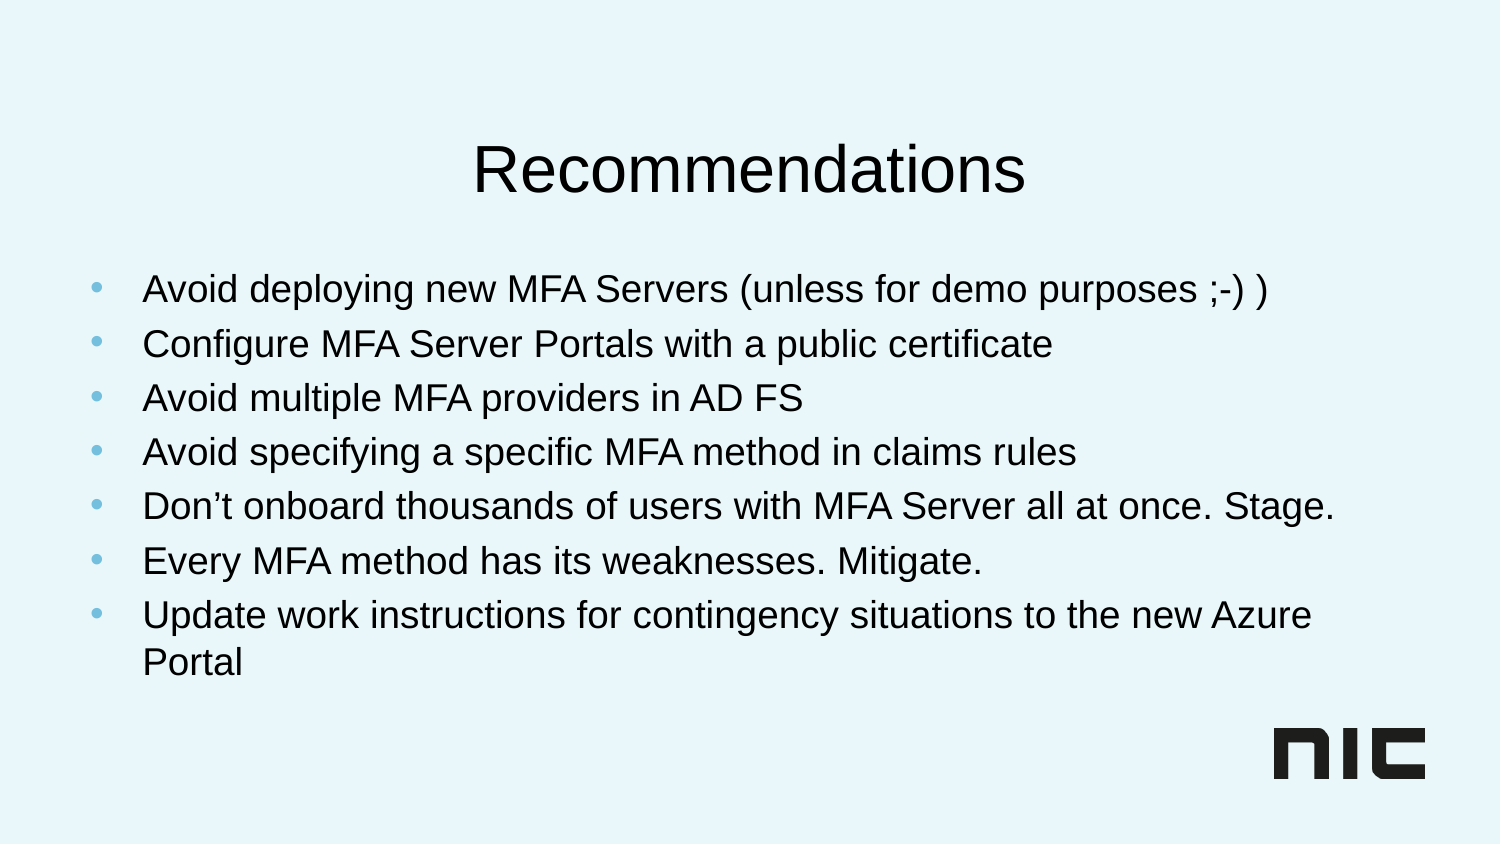

# Recommendations
Avoid deploying new MFA Servers (unless for demo purposes ;-) )
Configure MFA Server Portals with a public certificate
Avoid multiple MFA providers in AD FS
Avoid specifying a specific MFA method in claims rules
Don’t onboard thousands of users with MFA Server all at once. Stage.
Every MFA method has its weaknesses. Mitigate.
Update work instructions for contingency situations to the new Azure Portal